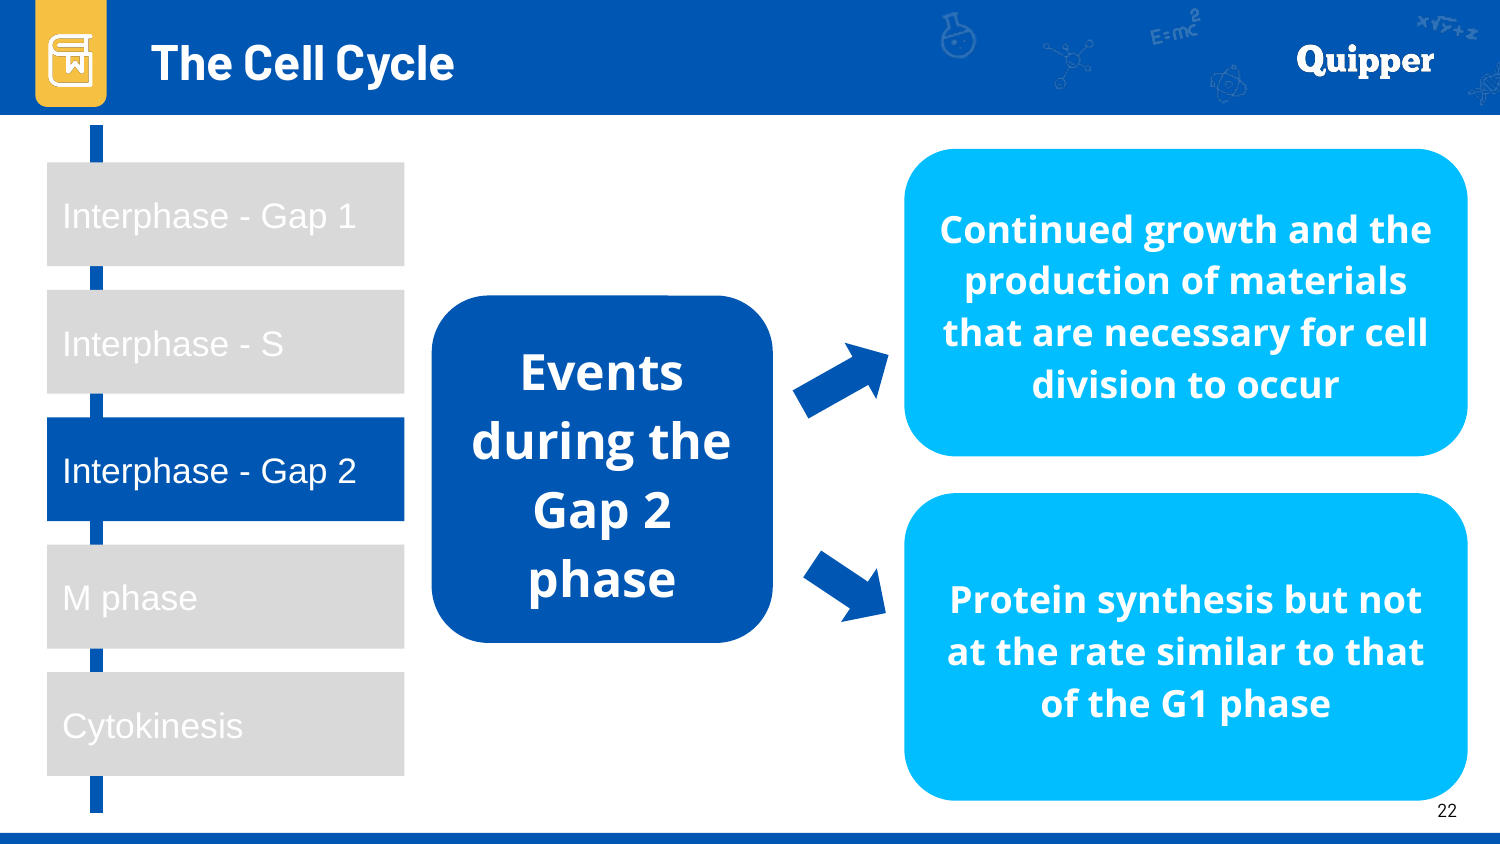

The Cell Cycle
Continued growth and the production of materials that are necessary for cell division to occur
Interphase - Gap 1
Interphase - S
Events during the Gap 2 phase

Interphase - Gap 2
Protein synthesis but not at the rate similar to that of the G1 phase
M phase

Cytokinesis
22